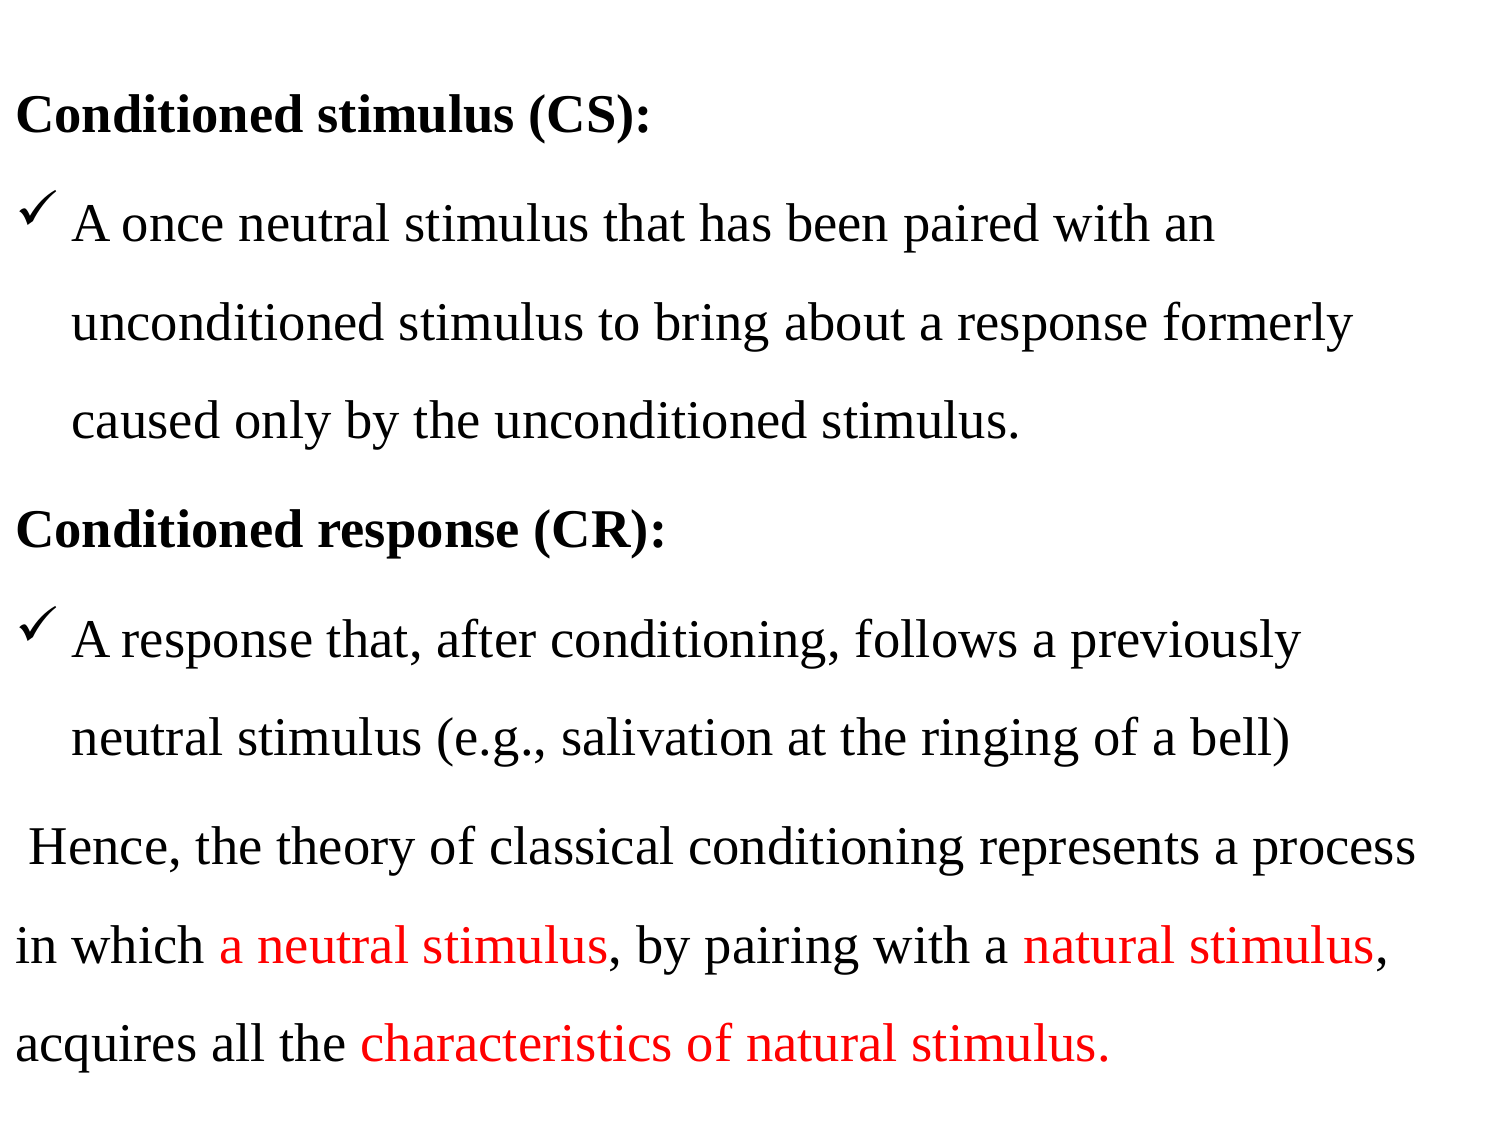

Conditioned stimulus (CS):
A once neutral stimulus that has been paired with an unconditioned stimulus to bring about a response formerly caused only by the unconditioned stimulus.
Conditioned response (CR):
A response that, after conditioning, follows a previously neutral stimulus (e.g., salivation at the ringing of a bell)
 Hence, the theory of classical conditioning represents a process in which a neutral stimulus, by pairing with a natural stimulus, acquires all the characteristics of natural stimulus.